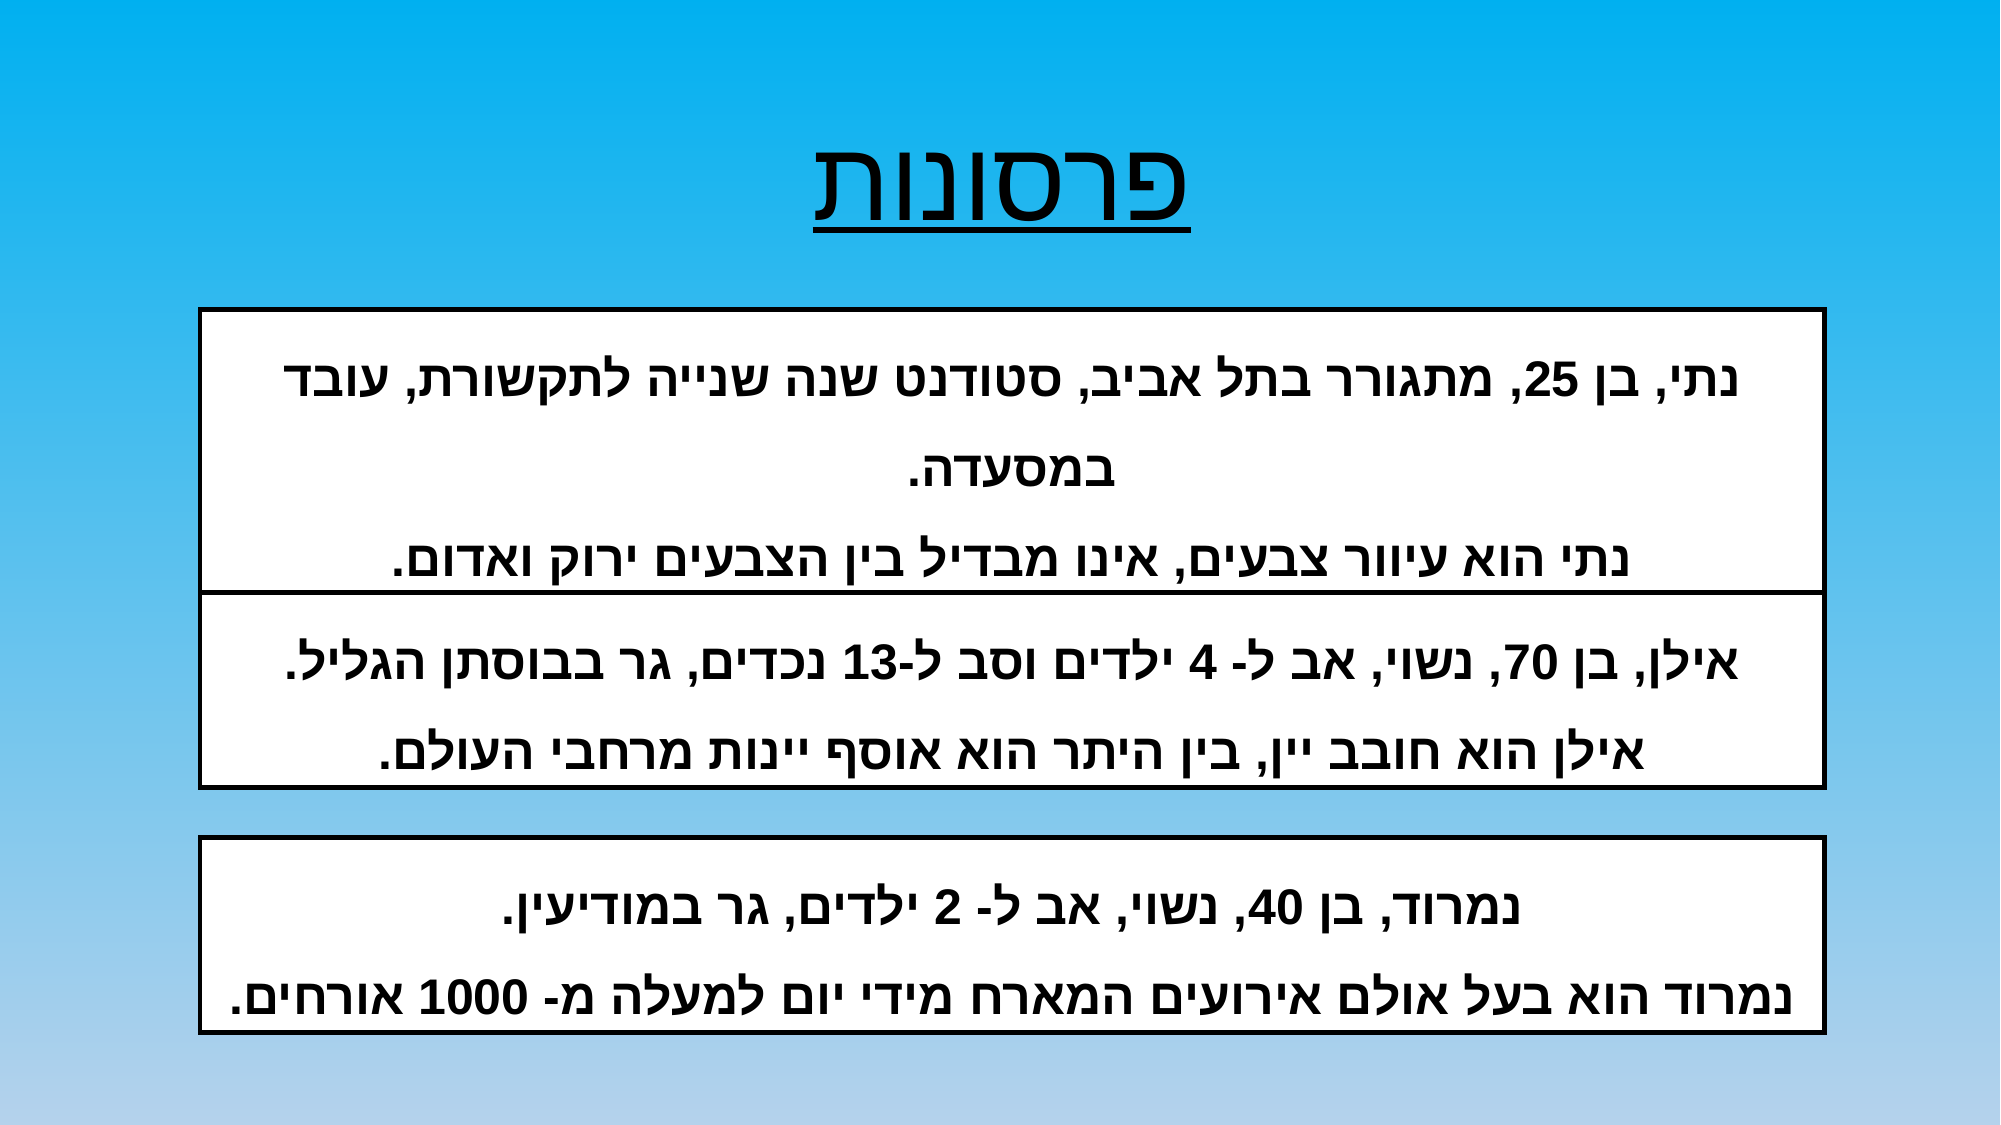

פרסונות
נתי, בן 25, מתגורר בתל אביב, סטודנט שנה שנייה לתקשורת, עובד במסעדה.
נתי הוא עיוור צבעים, אינו מבדיל בין הצבעים ירוק ואדום.
אילן, בן 70, נשוי, אב ל- 4 ילדים וסב ל-13 נכדים, גר בבוסתן הגליל.
אילן הוא חובב יין, בין היתר הוא אוסף יינות מרחבי העולם.
נמרוד, בן 40, נשוי, אב ל- 2 ילדים, גר במודיעין.
נמרוד הוא בעל אולם אירועים המארח מידי יום למעלה מ- 1000 אורחים.